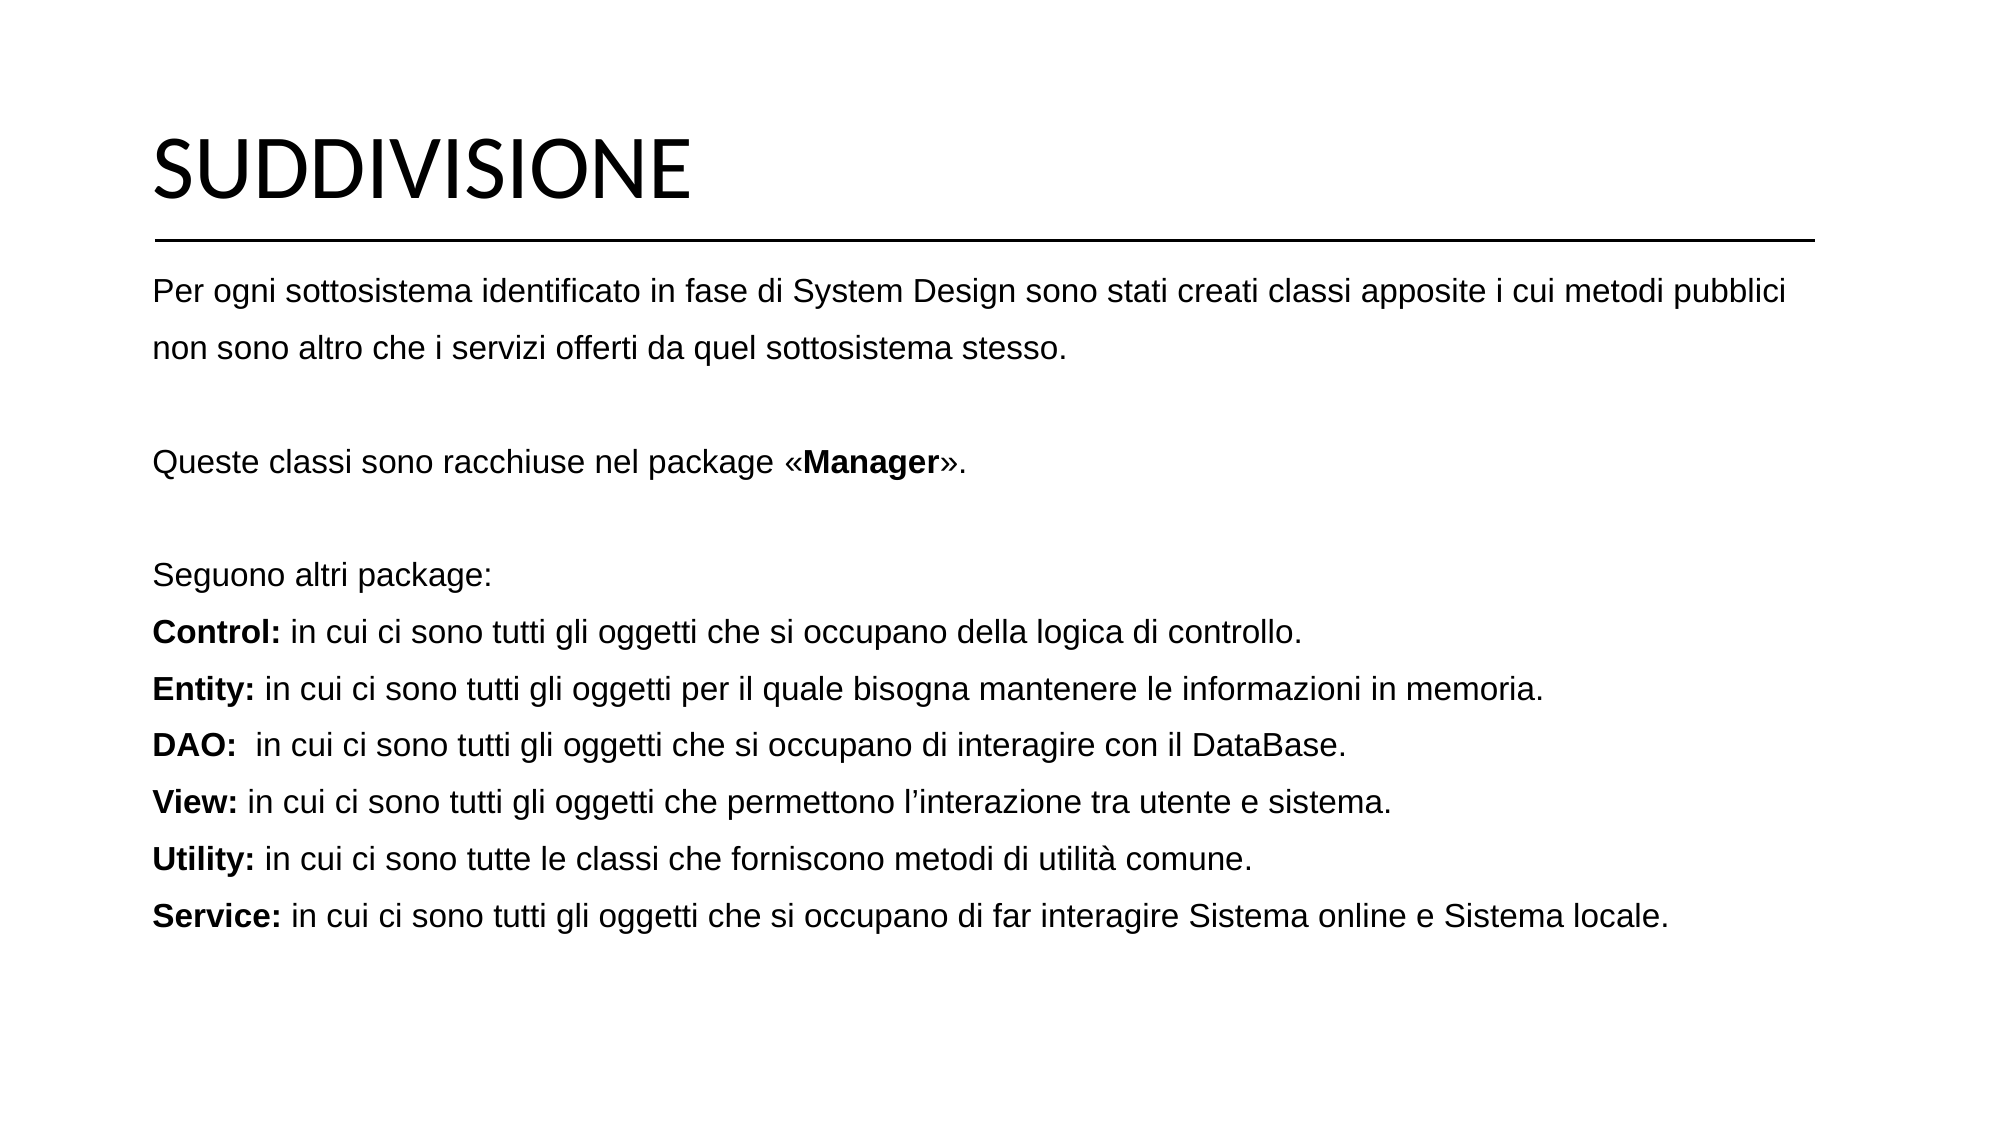

# SUDDIVISIONE
Per ogni sottosistema identificato in fase di System Design sono stati creati classi apposite i cui metodi pubblici
non sono altro che i servizi offerti da quel sottosistema stesso.

Queste classi sono racchiuse nel package «Manager».

Seguono altri package:
Control: in cui ci sono tutti gli oggetti che si occupano della logica di controllo.
Entity: in cui ci sono tutti gli oggetti per il quale bisogna mantenere le informazioni in memoria.
DAO:  in cui ci sono tutti gli oggetti che si occupano di interagire con il DataBase.
View: in cui ci sono tutti gli oggetti che permettono l’interazione tra utente e sistema.
Utility: in cui ci sono tutte le classi che forniscono metodi di utilità comune.
Service: in cui ci sono tutti gli oggetti che si occupano di far interagire Sistema online e Sistema locale.